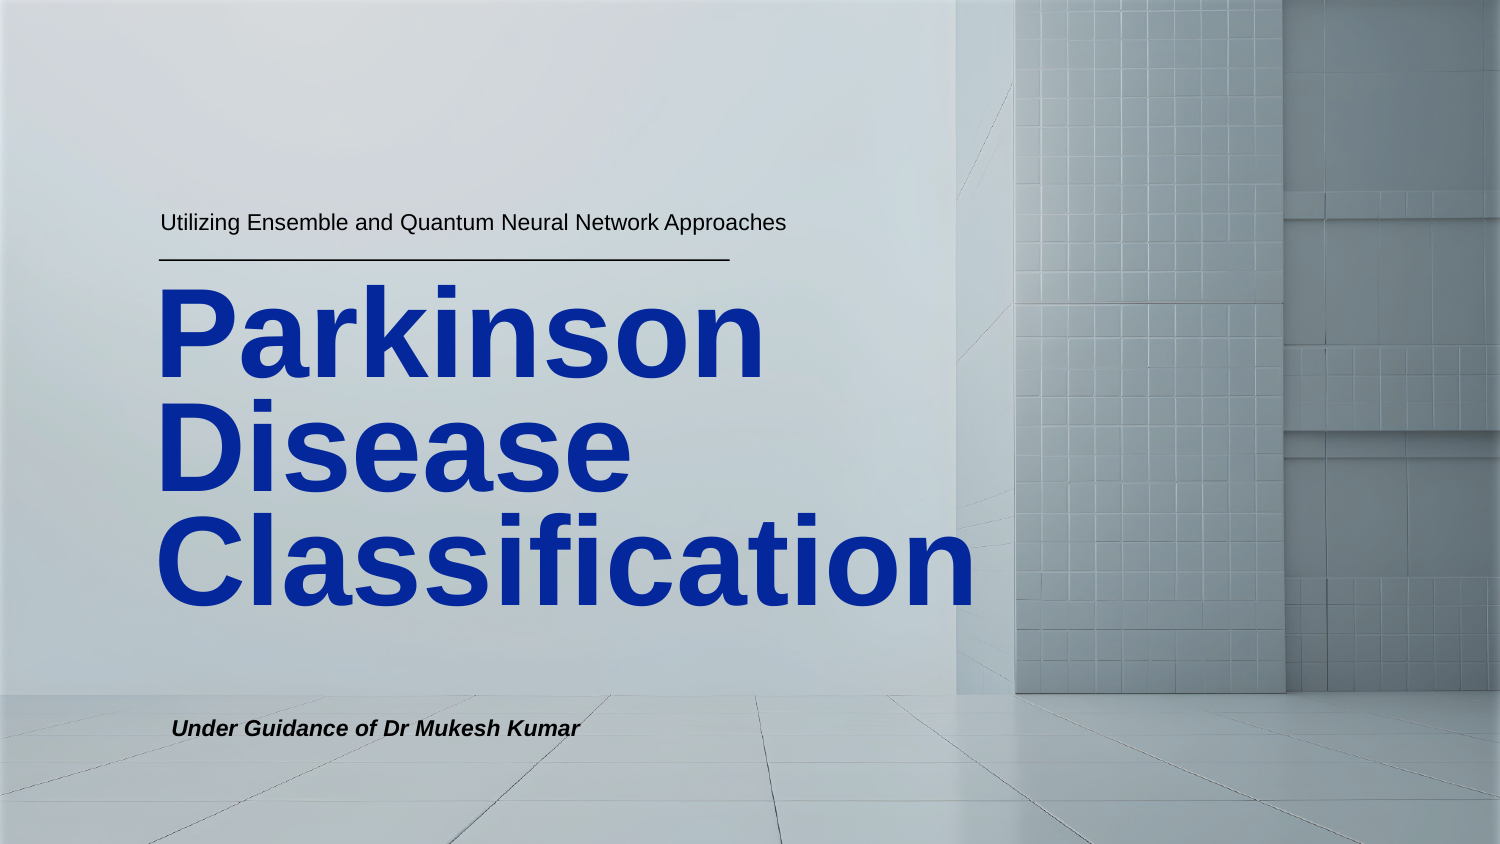

Utilizing Ensemble and Quantum Neural Network Approaches
# Parkinson Disease Classification
Under Guidance of Dr Mukesh Kumar